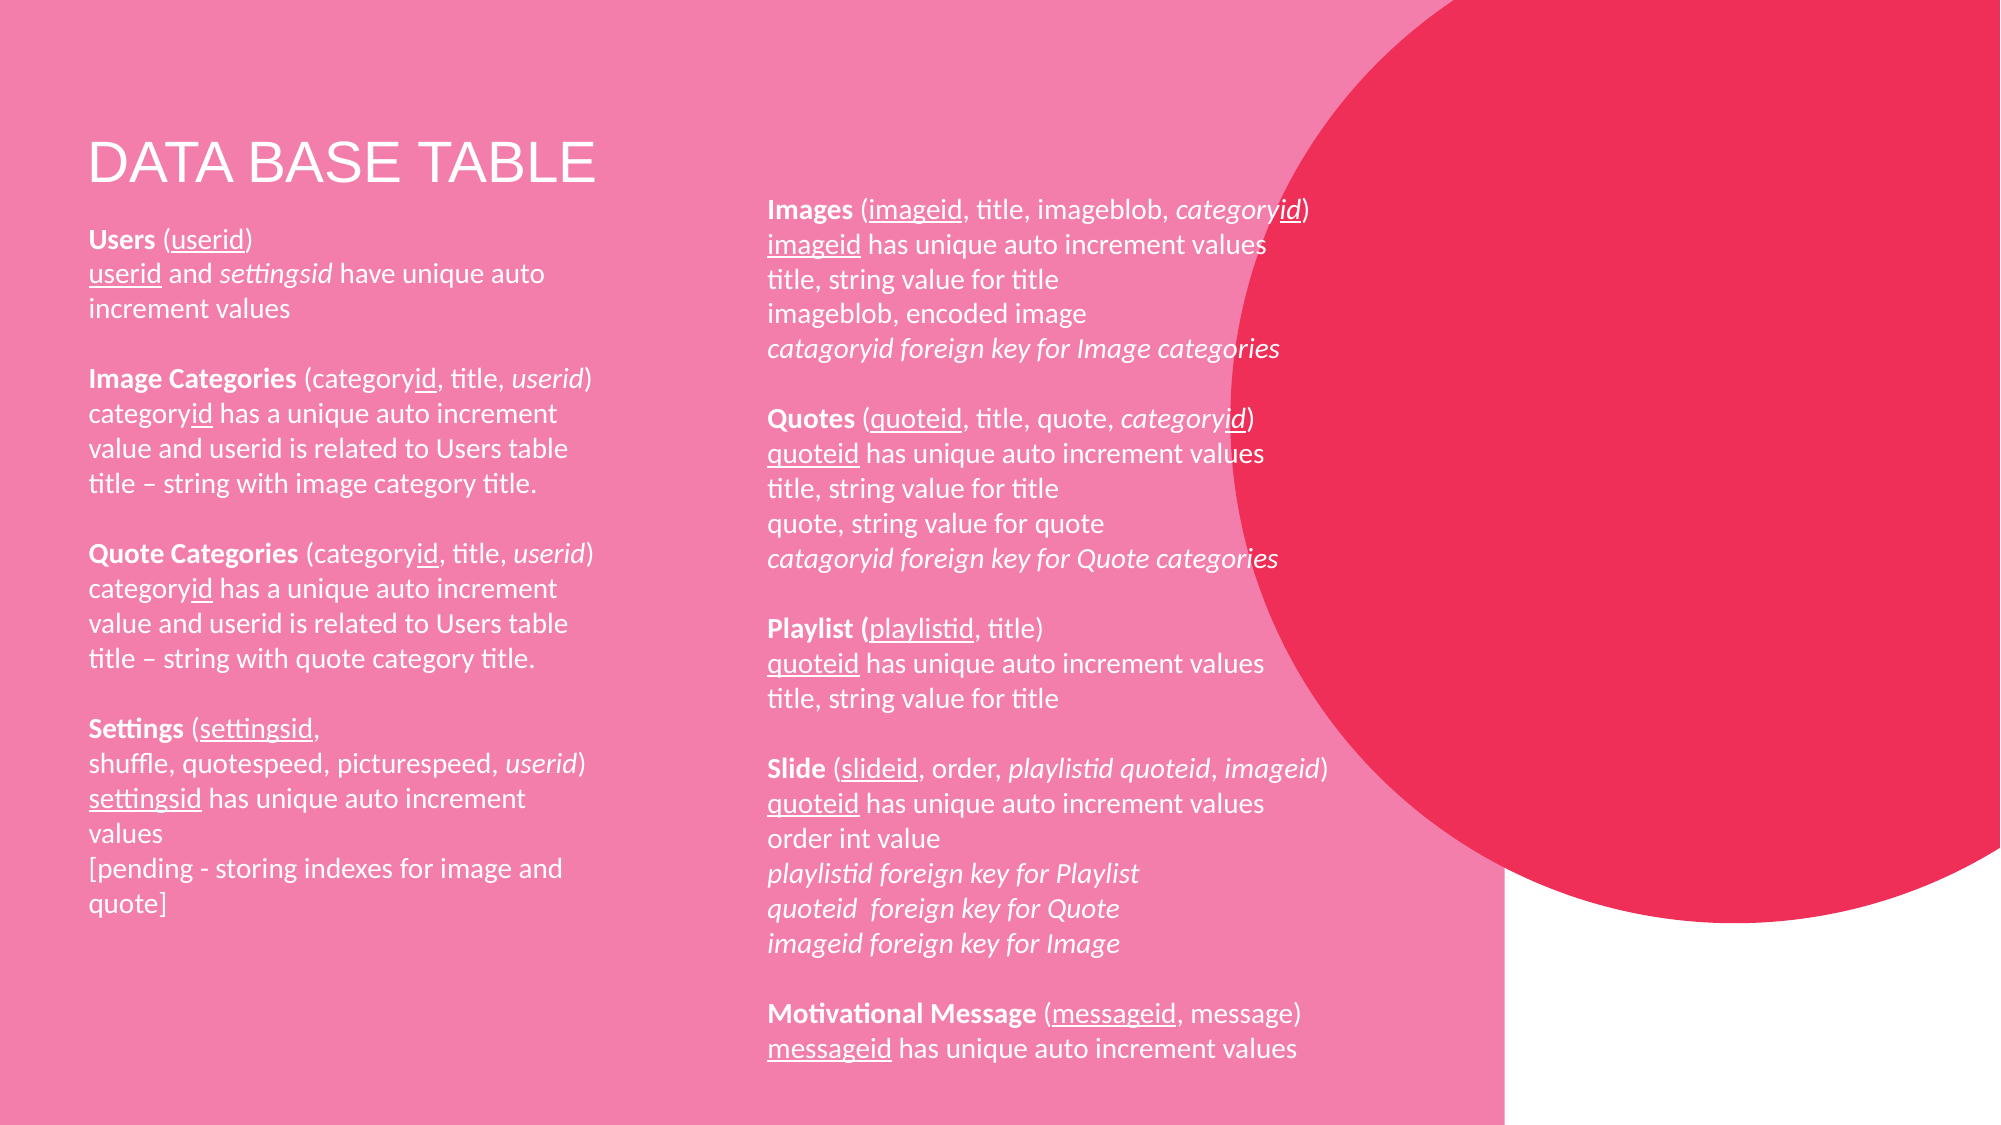

DATA BASE TABLE
Images (imageid, title, imageblob, categoryid)
imageid has unique auto increment values
title, string value for title
imageblob, encoded image
catagoryid foreign key for Image categories

Quotes (quoteid, title, quote, categoryid)
quoteid has unique auto increment values
title, string value for title
quote, string value for quote
catagoryid foreign key for Quote categories

Playlist (playlistid, title)
quoteid has unique auto increment values
title, string value for title

Slide (slideid, order, playlistid quoteid, imageid)
quoteid has unique auto increment values
order int value
playlistid foreign key for Playlist
quoteid  foreign key for Quote
imageid foreign key for Image

Motivational Message (messageid, message)
messageid has unique auto increment values

Users (userid)
userid and settingsid have unique auto increment values

Image Categories (categoryid, title, userid)
categoryid has a unique auto increment value and userid is related to Users table
title – string with image category title.

Quote Categories (categoryid, title, userid)
categoryid has a unique auto increment value and userid is related to Users table
title – string with quote category title.

Settings (settingsid, shuffle, quotespeed, picturespeed, userid)
settingsid has unique auto increment values
[pending - storing indexes for image and quote]